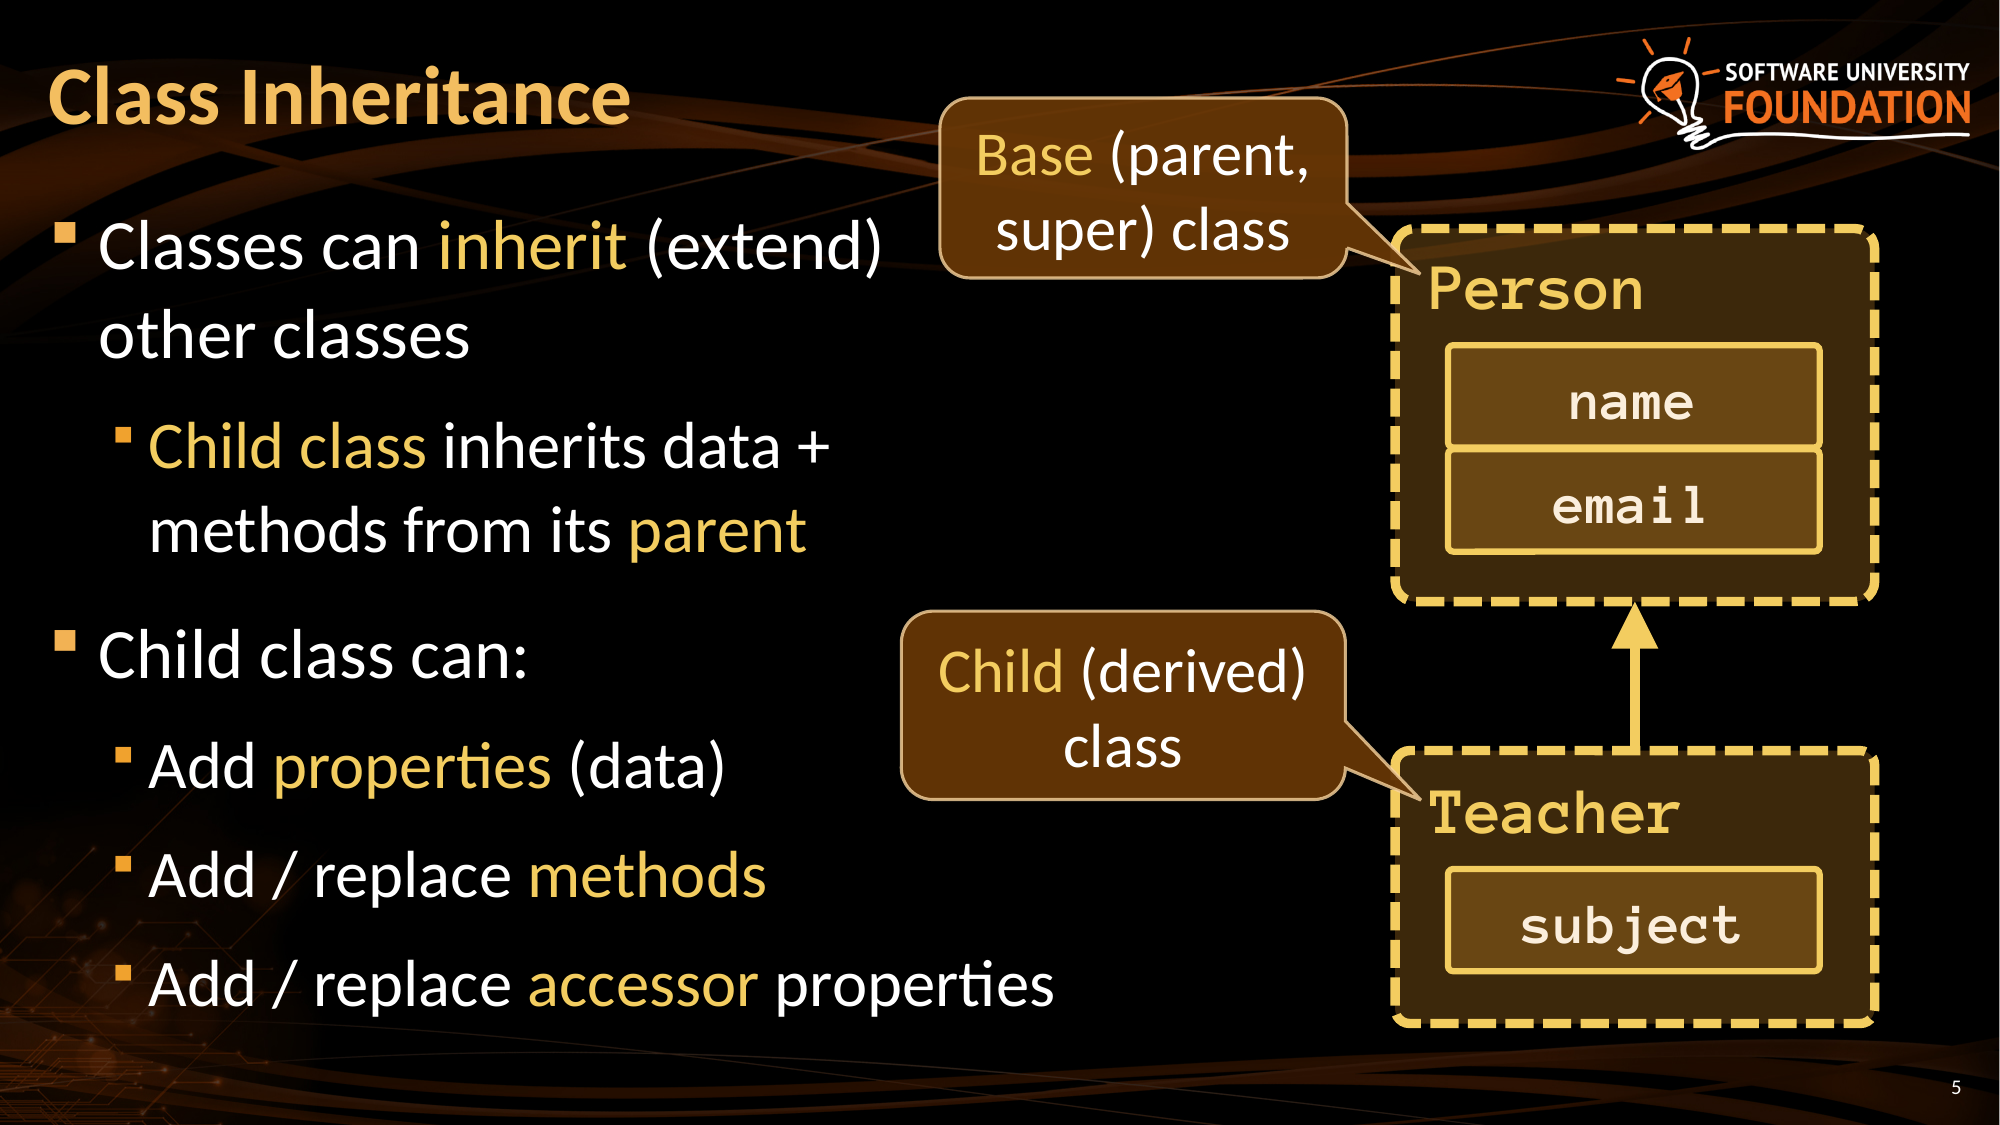

# Class Inheritance
Base (parent, super) class
Classes can inherit (extend) other classes
Child class inherits data + methods from its parent
Child class can:
Add properties (data)
Add / replace methods
Add / replace accessor properties

Person
name
email
Child (derived) class

Teacher
subject
5